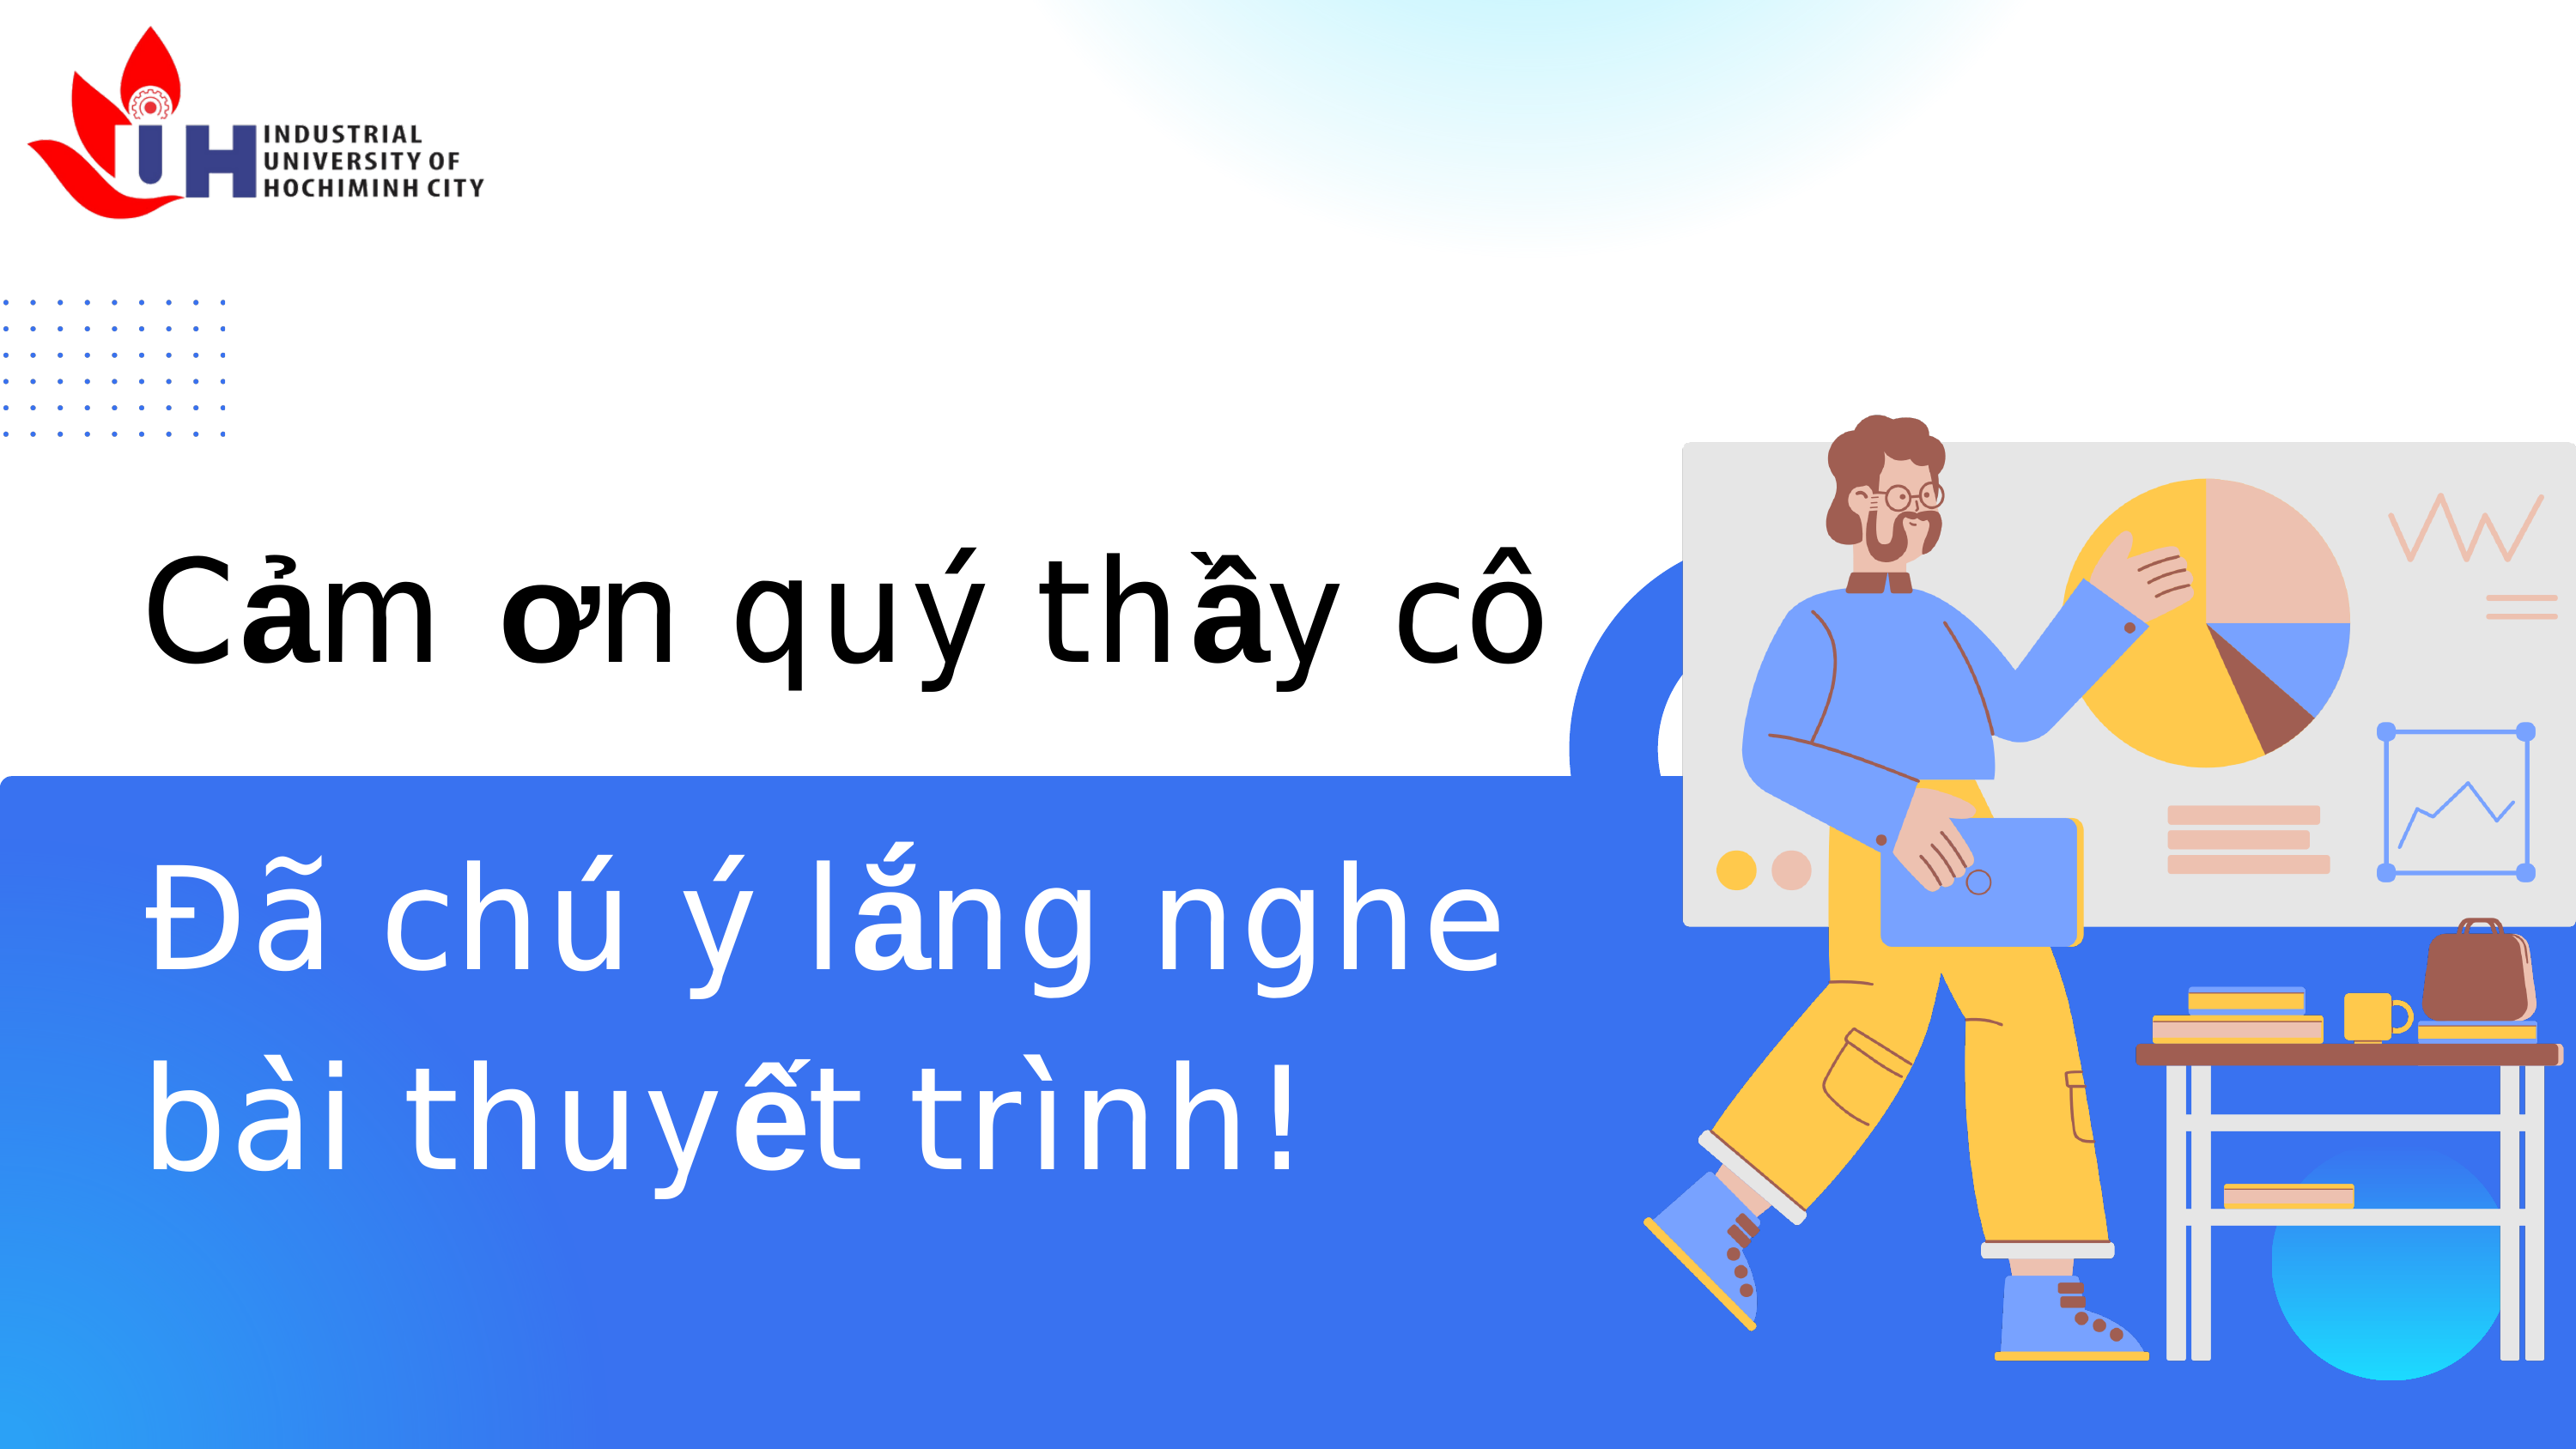

Cảm ơn quý thầy cô

Đã chú ý lắng nghe bài thuyết trình!